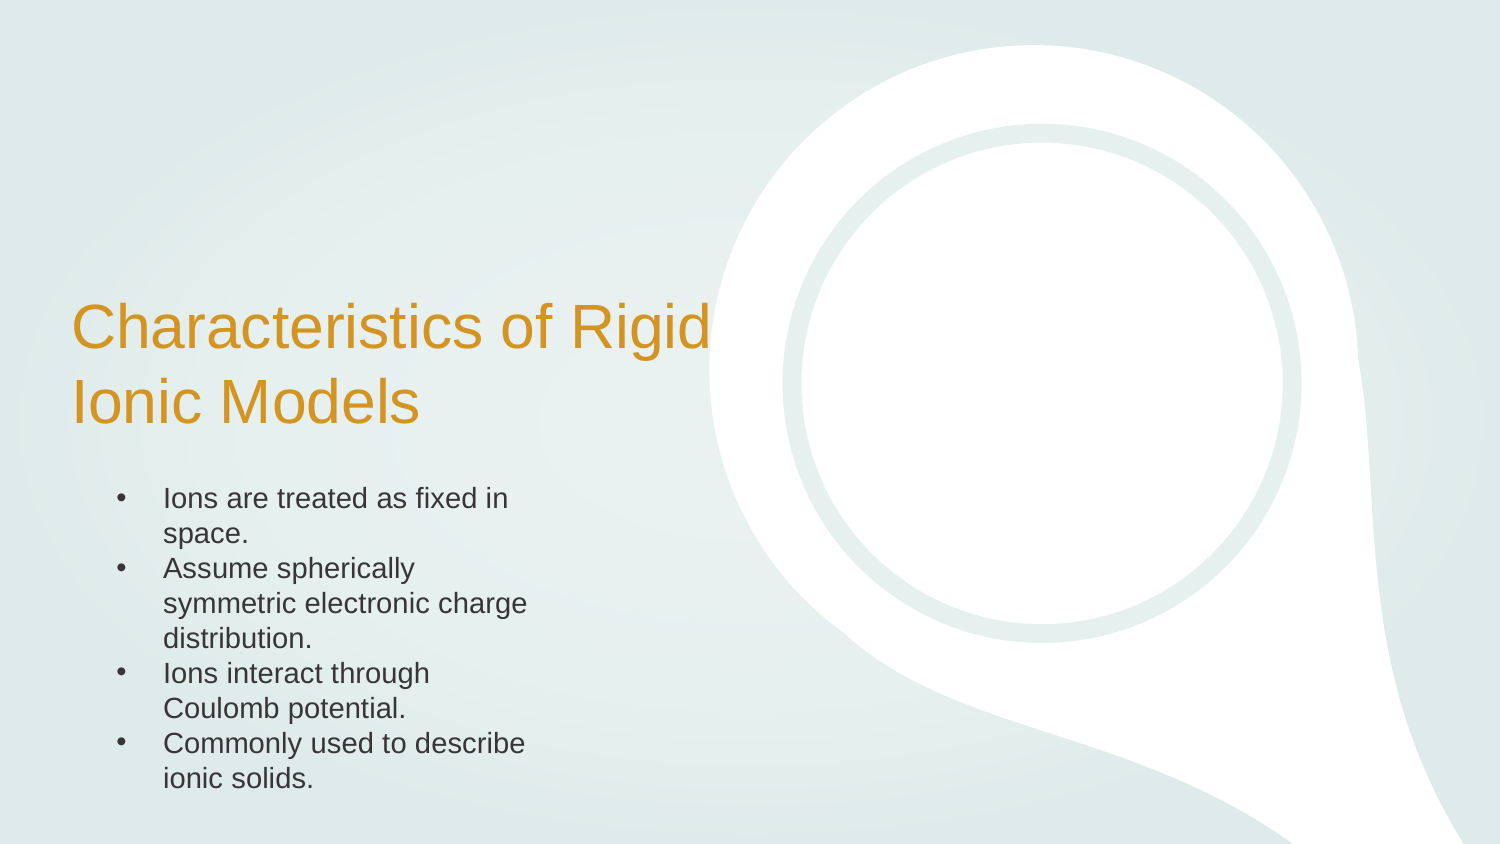

# Characteristics of Rigid Ionic Models
Ions are treated as fixed in space.
Assume spherically symmetric electronic charge distribution.
Ions interact through Coulomb potential.
Commonly used to describe ionic solids.